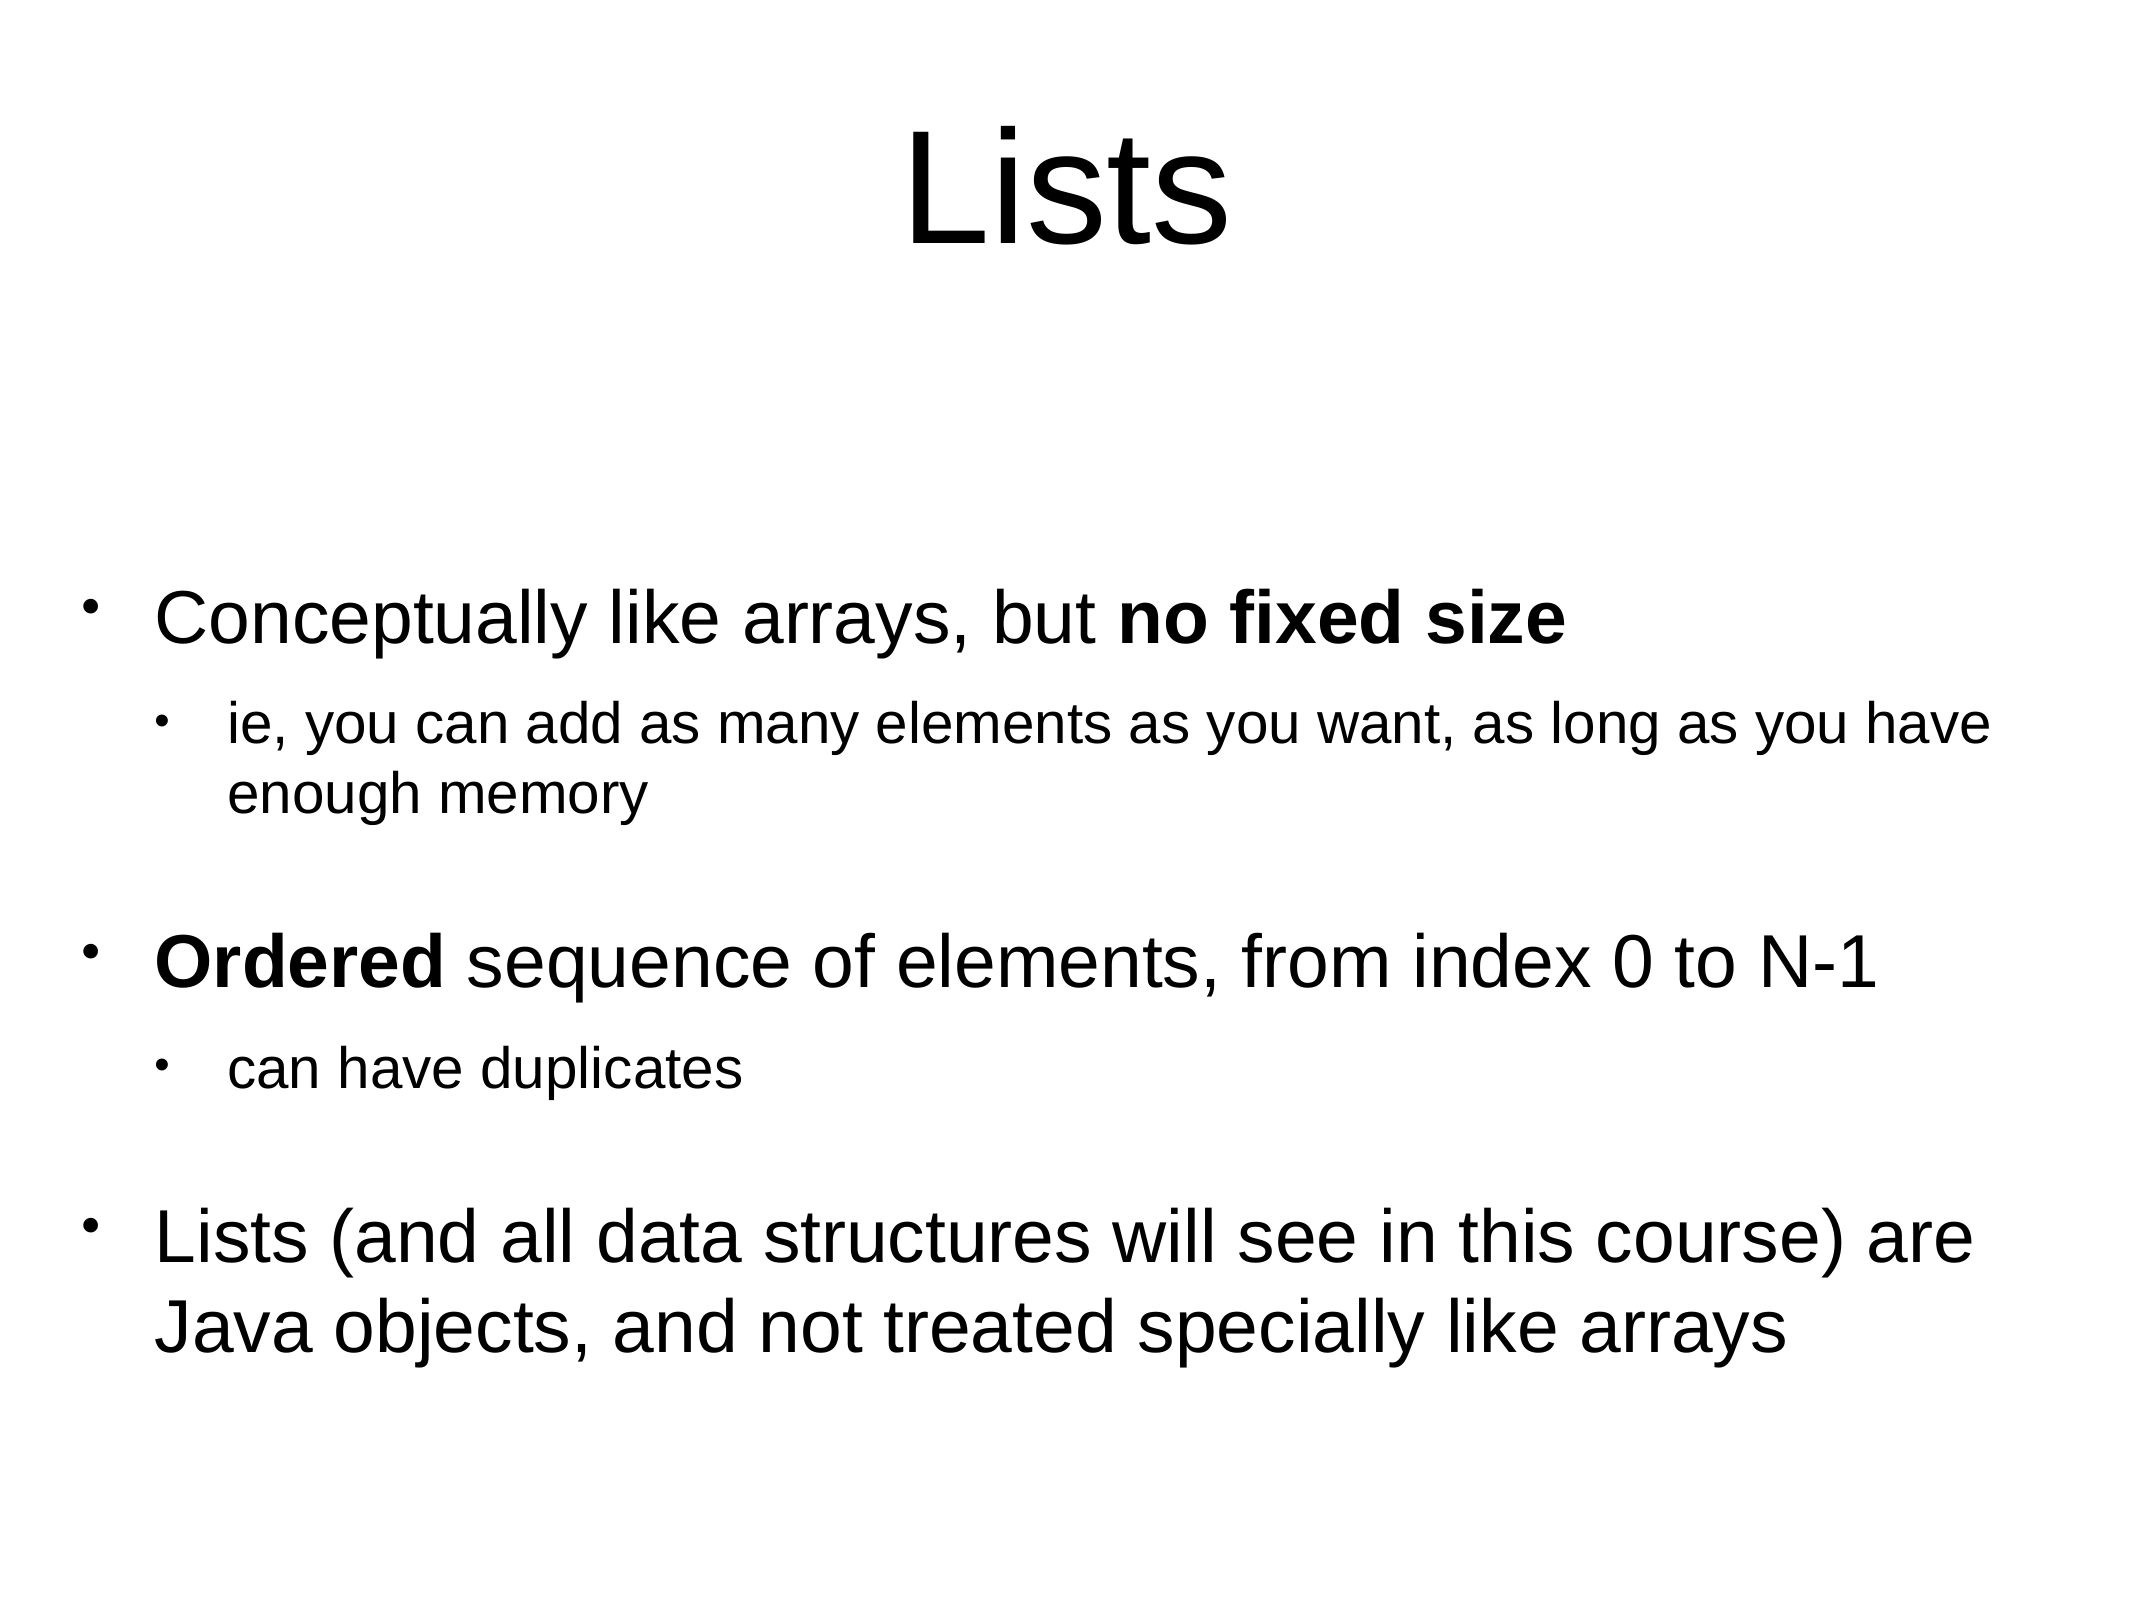

# Lists
Conceptually like arrays, but no fixed size
ie, you can add as many elements as you want, as long as you have enough memory
Ordered sequence of elements, from index 0 to N-1
can have duplicates
Lists (and all data structures will see in this course) are Java objects, and not treated specially like arrays